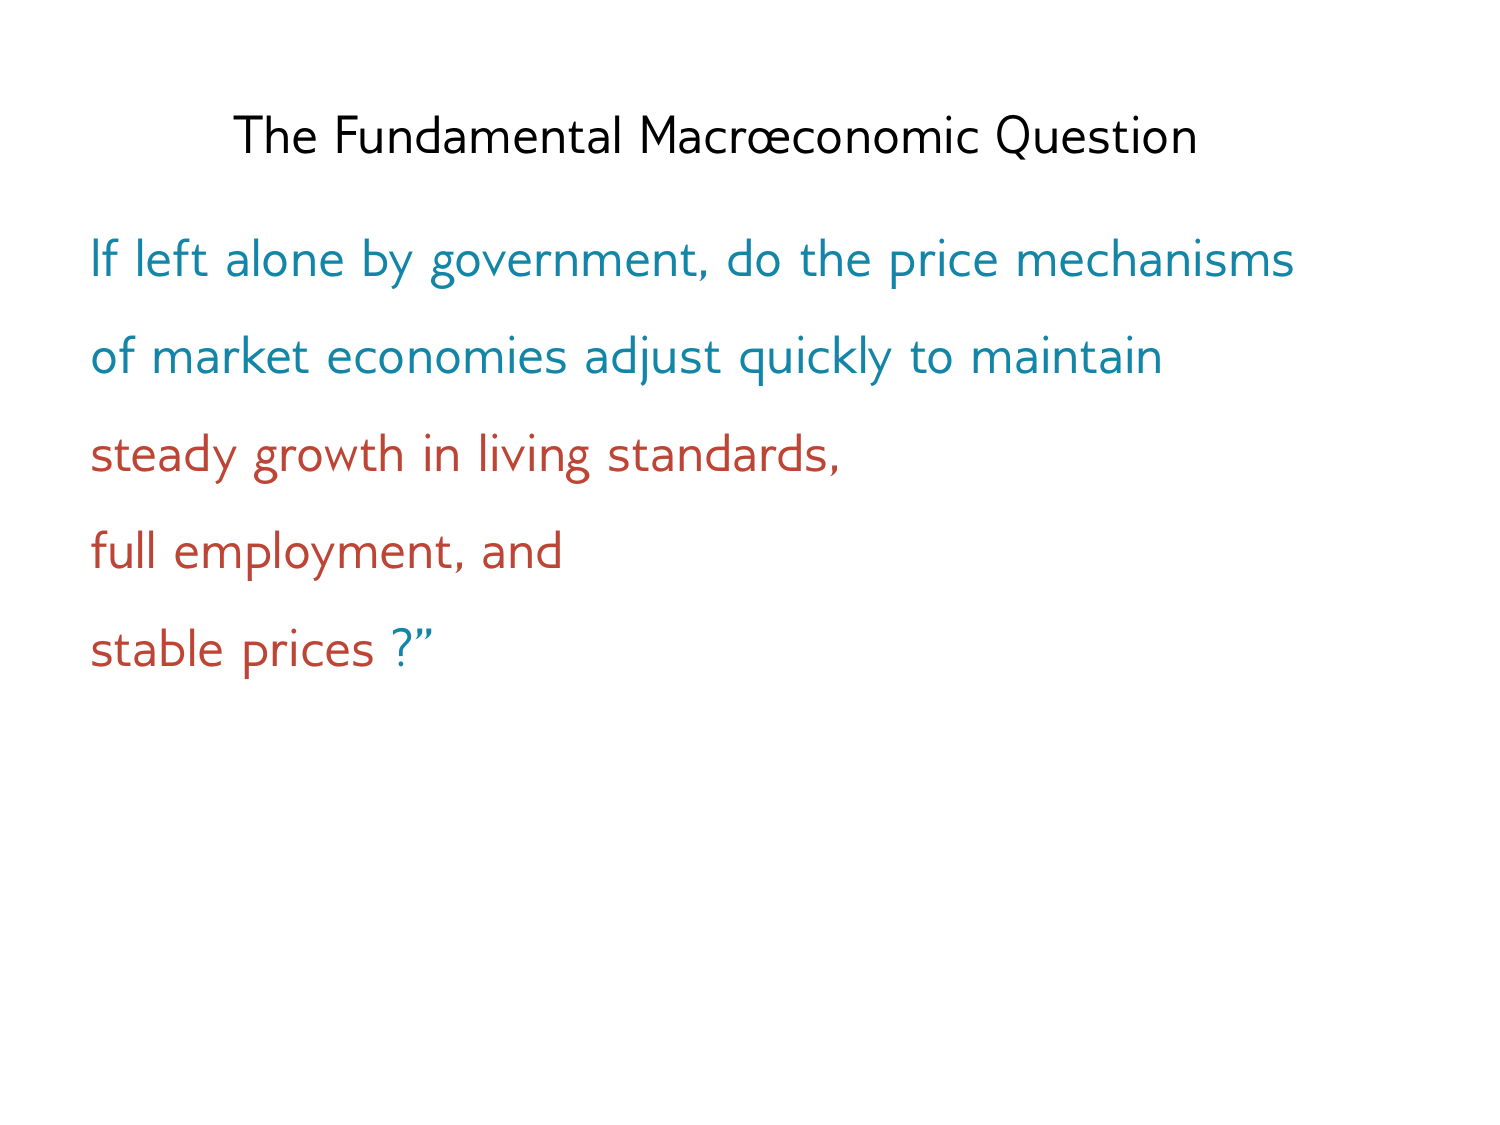

The Fundamental Macroeconomic Question
If left alone by government, do the price mechanisms
of market economies adjust quickly to maintain
steady growth in living standards,
full employment, and
stable prices ?”